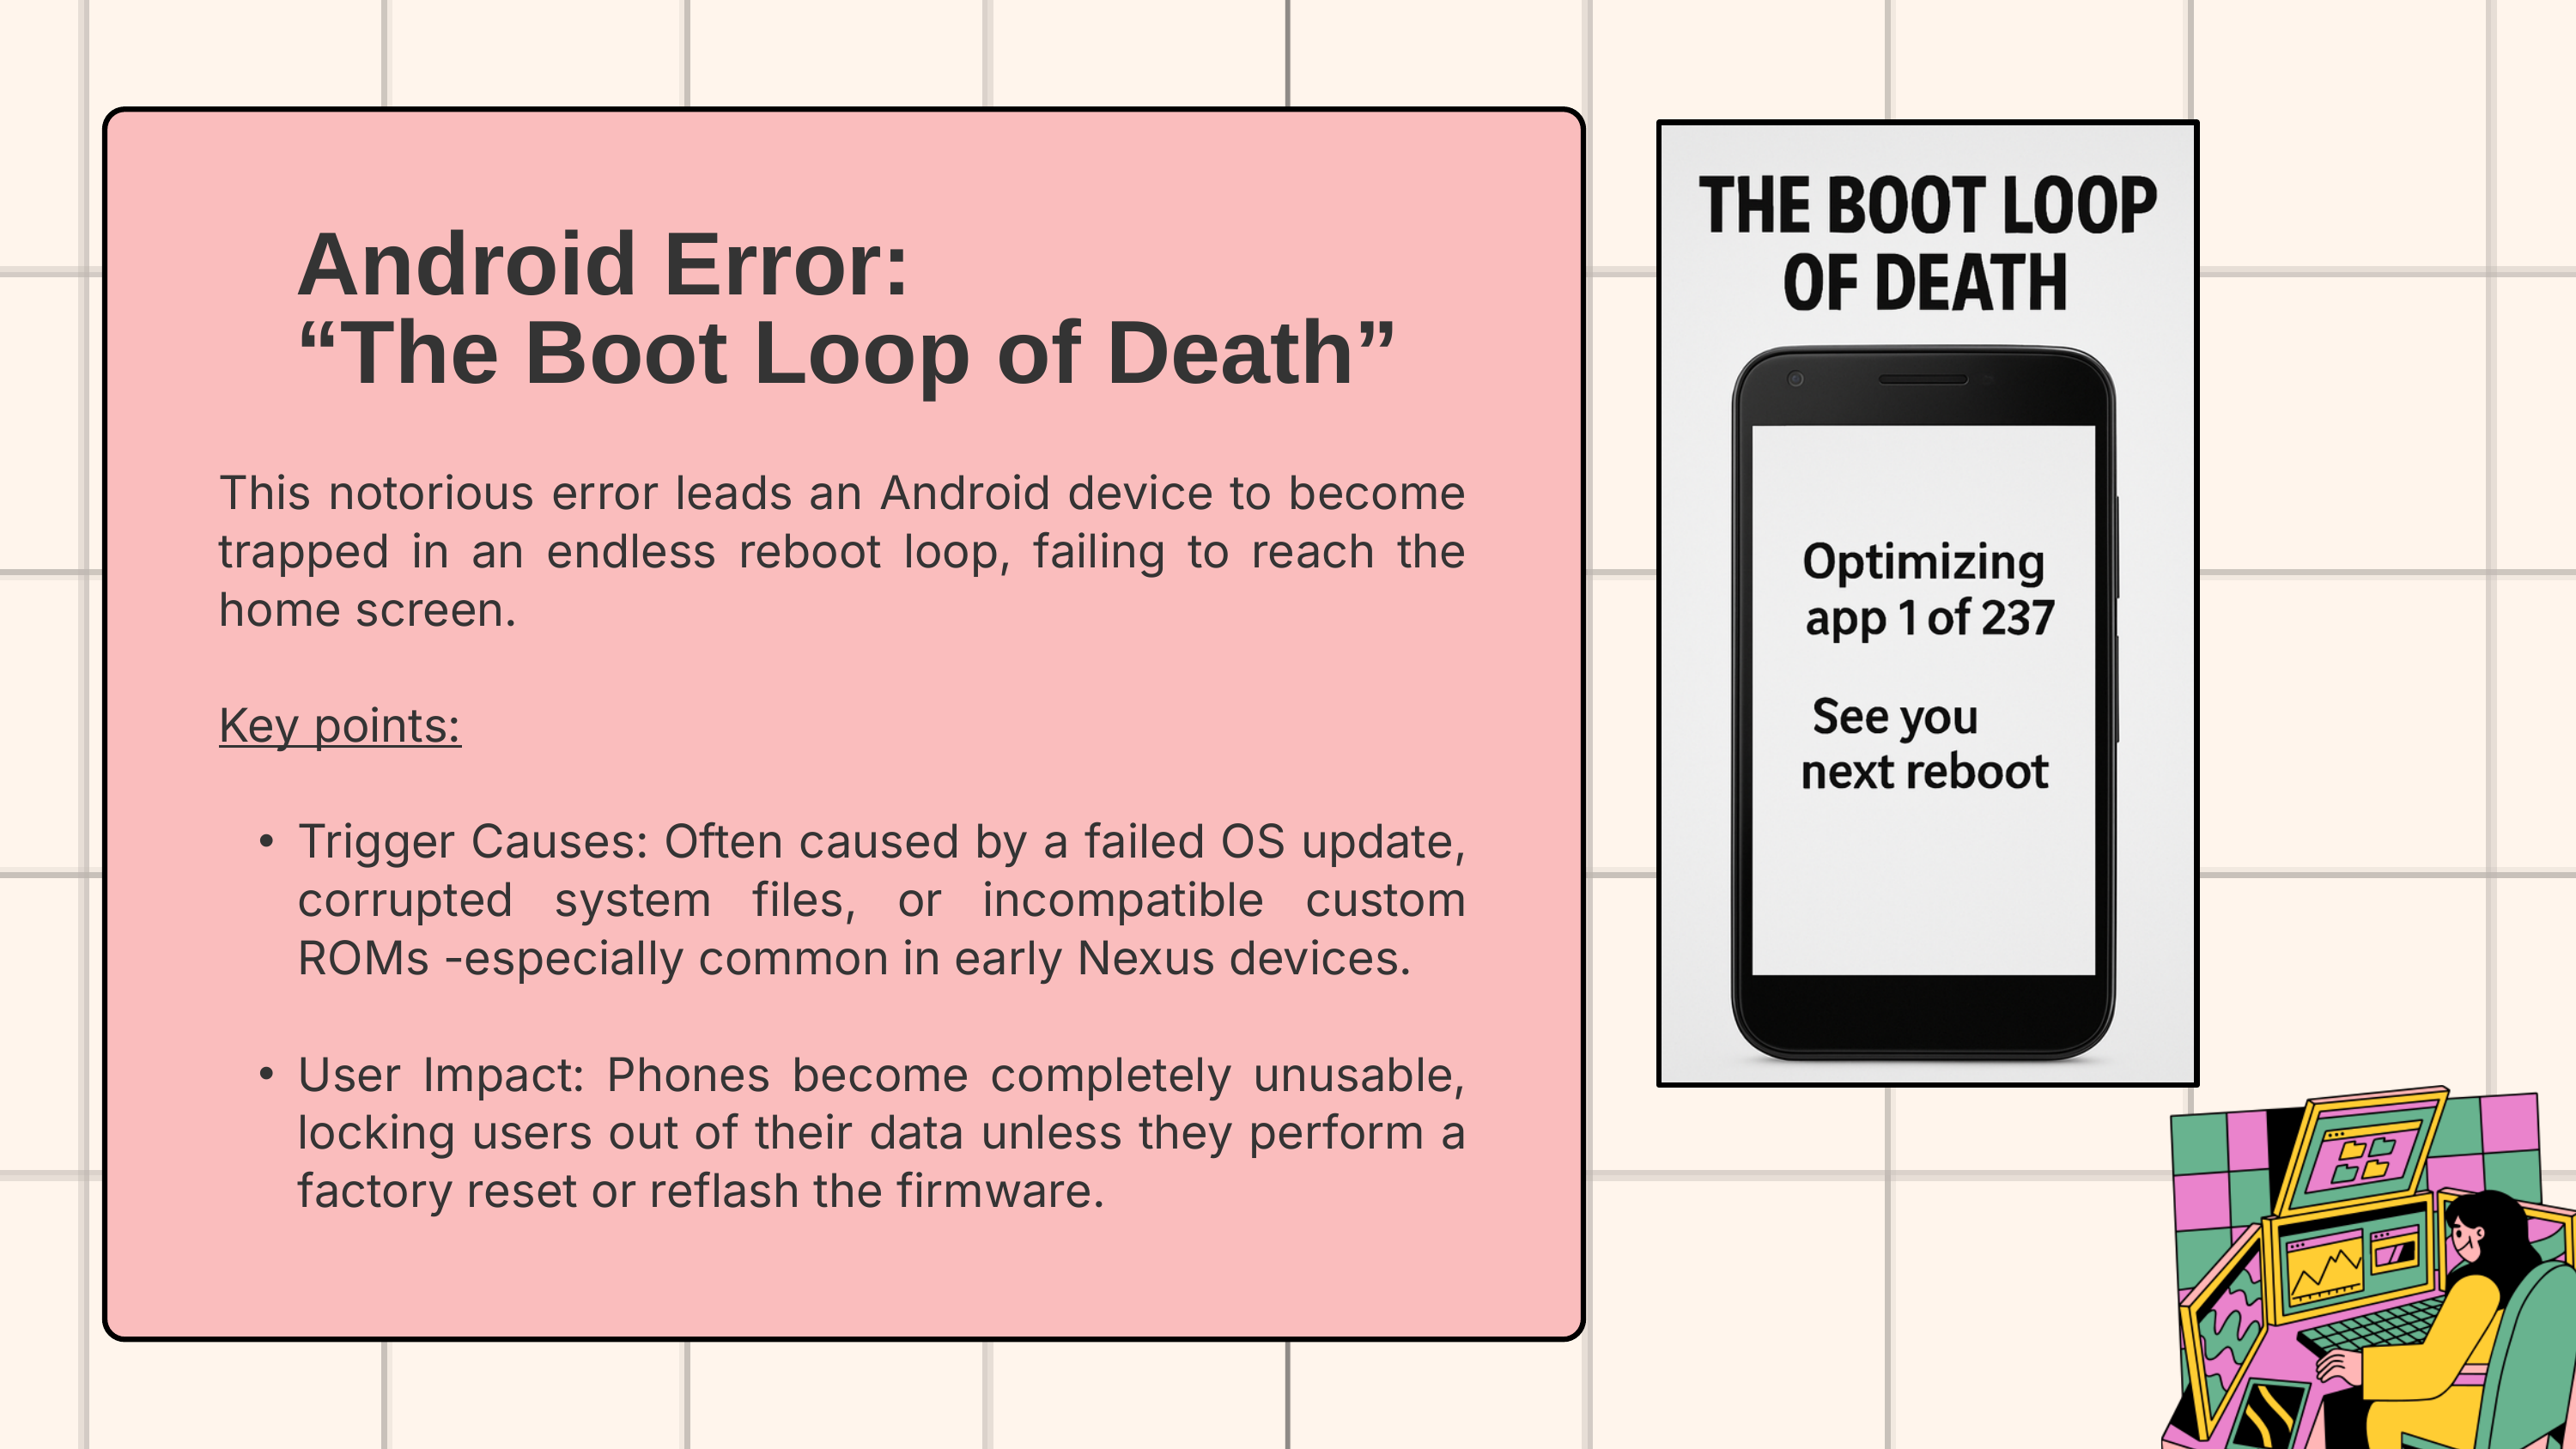

Android Error:
“The Boot Loop of Death”

This notorious error leads an Android device to become trapped in an endless reboot loop, failing to reach the home screen.

Key points:

Trigger Causes: Often caused by a failed OS update, corrupted system files, or incompatible custom ROMs -especially common in early Nexus devices.

User Impact: Phones become completely unusable, locking users out of their data unless they perform a factory reset or reflash the firmware.